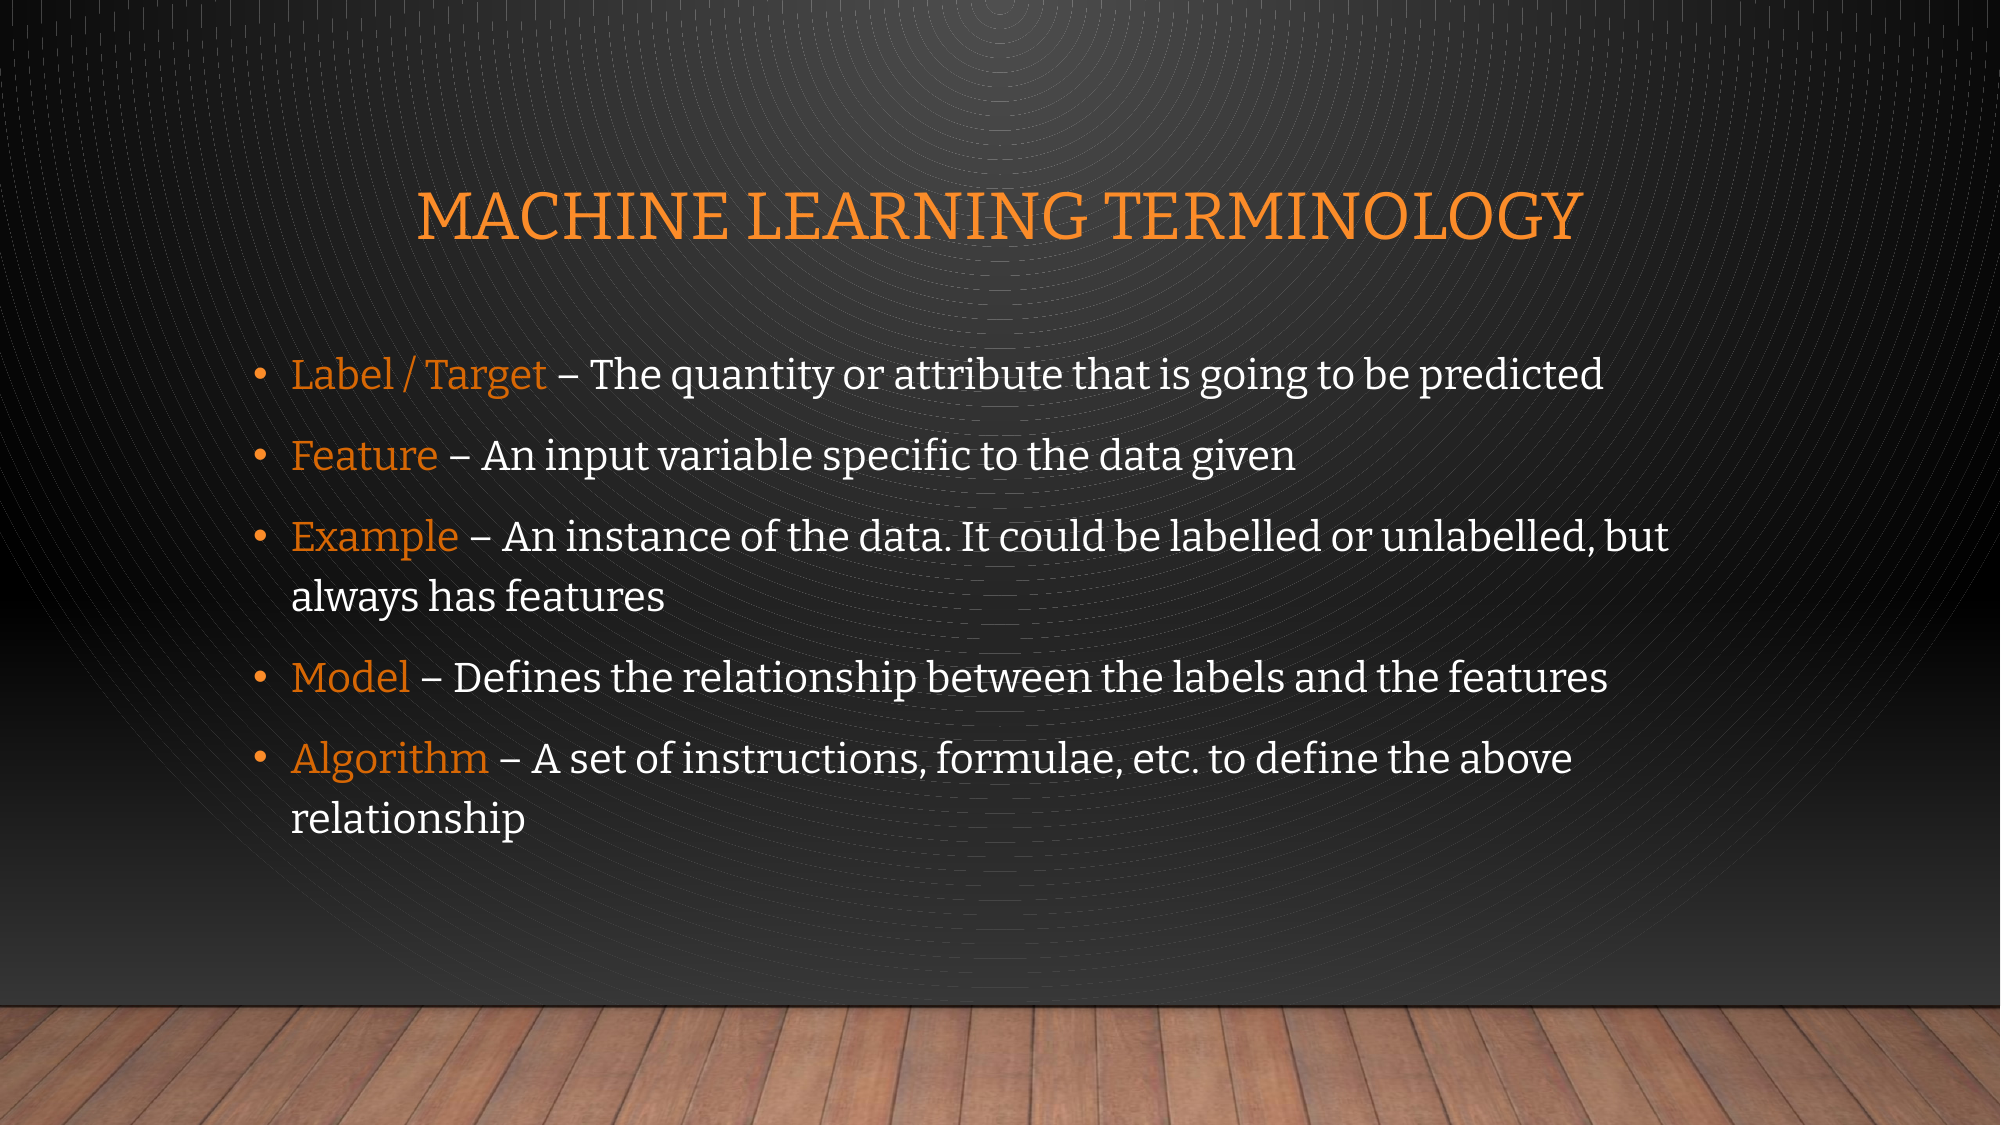

# Machine Learning Terminology
Label / Target – The quantity or attribute that is going to be predicted
Feature – An input variable specific to the data given
Example – An instance of the data. It could be labelled or unlabelled, but always has features
Model – Defines the relationship between the labels and the features
Algorithm – A set of instructions, formulae, etc. to define the above relationship